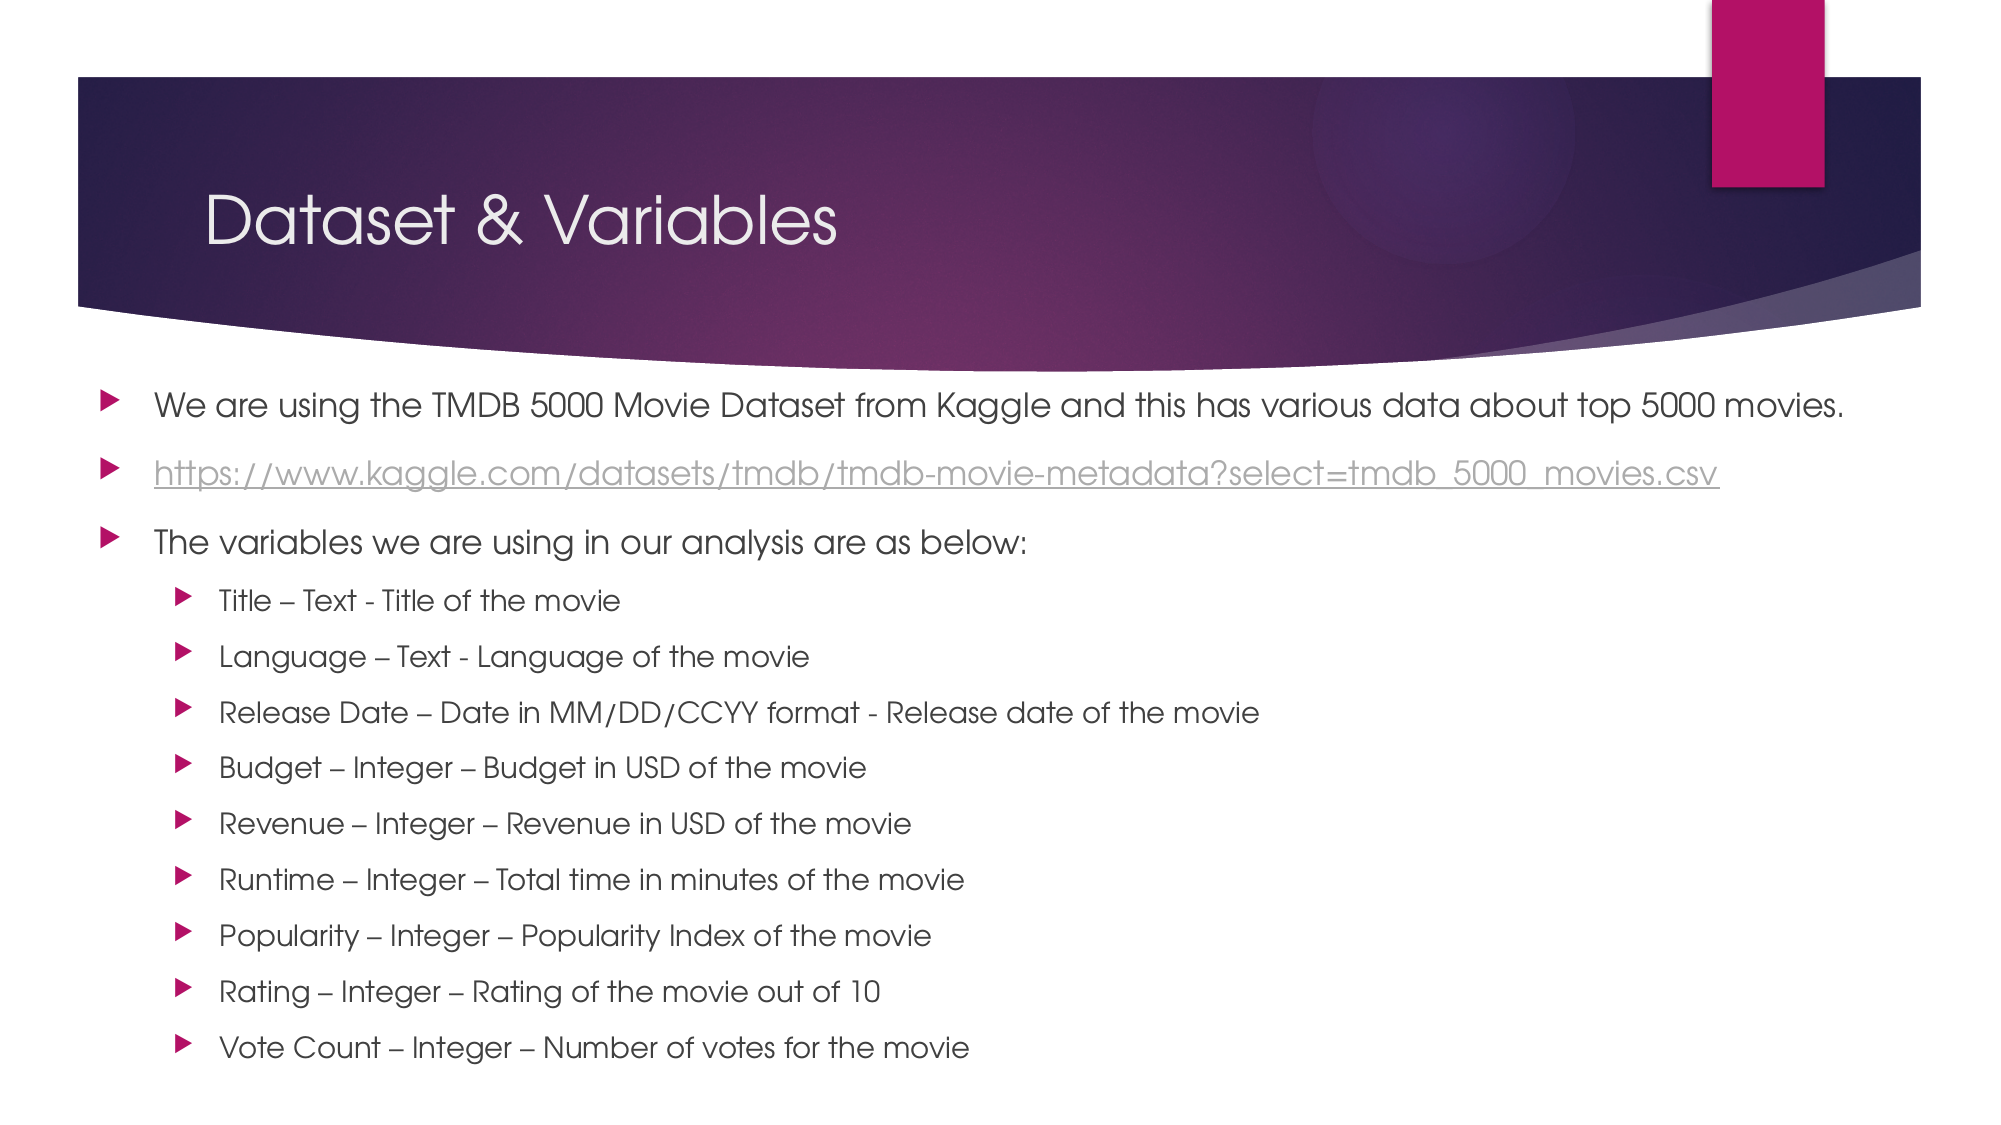

# Dataset & Variables
We are using the TMDB 5000 Movie Dataset from Kaggle and this has various data about top 5000 movies.
https://www.kaggle.com/datasets/tmdb/tmdb-movie-metadata?select=tmdb_5000_movies.csv
The variables we are using in our analysis are as below:
Title – Text - Title of the movie
Language – Text - Language of the movie
Release Date – Date in MM/DD/CCYY format - Release date of the movie
Budget – Integer – Budget in USD of the movie
Revenue – Integer – Revenue in USD of the movie
Runtime – Integer – Total time in minutes of the movie
Popularity – Integer – Popularity Index of the movie
Rating – Integer – Rating of the movie out of 10
Vote Count – Integer – Number of votes for the movie